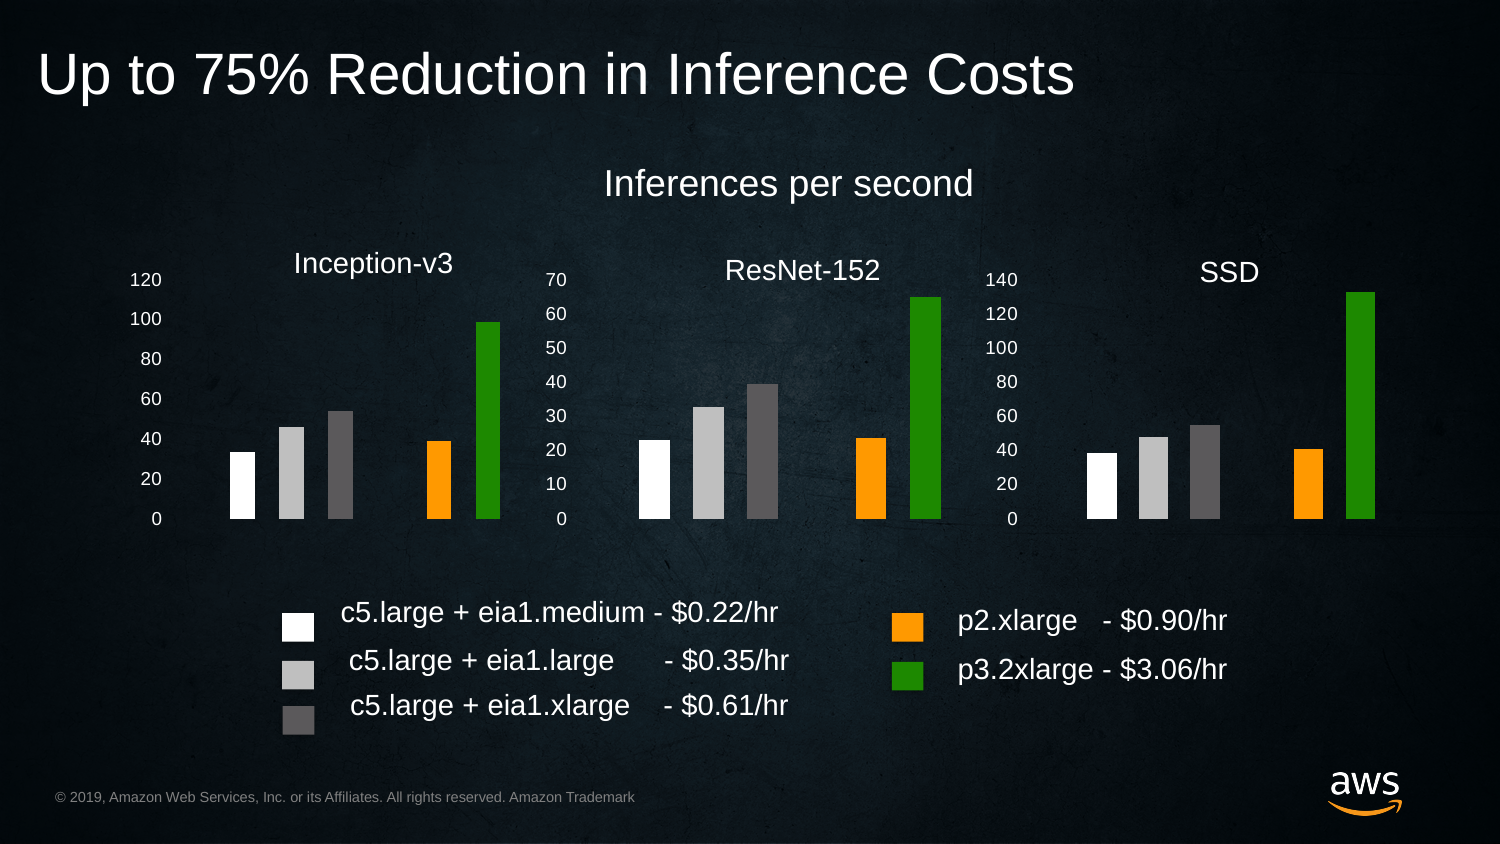

Up to 75% Reduction in Inference Costs
Inferences per second
Inception-v3
ResNet-152
SSD

### Chart

| Category |  |
|---|---|

### Chart

| Category |  |
|---|---|

### Chart

| Category |  |
|---|---|
c5.large + eia1.medium - $0.22/hr

p2.xlarge   - $0.90/hr

c5.large + eia1.large      - $0.35/hr

p3.2xlarge - $3.06/hr

c5.large + eia1.xlarge    - $0.61/hr